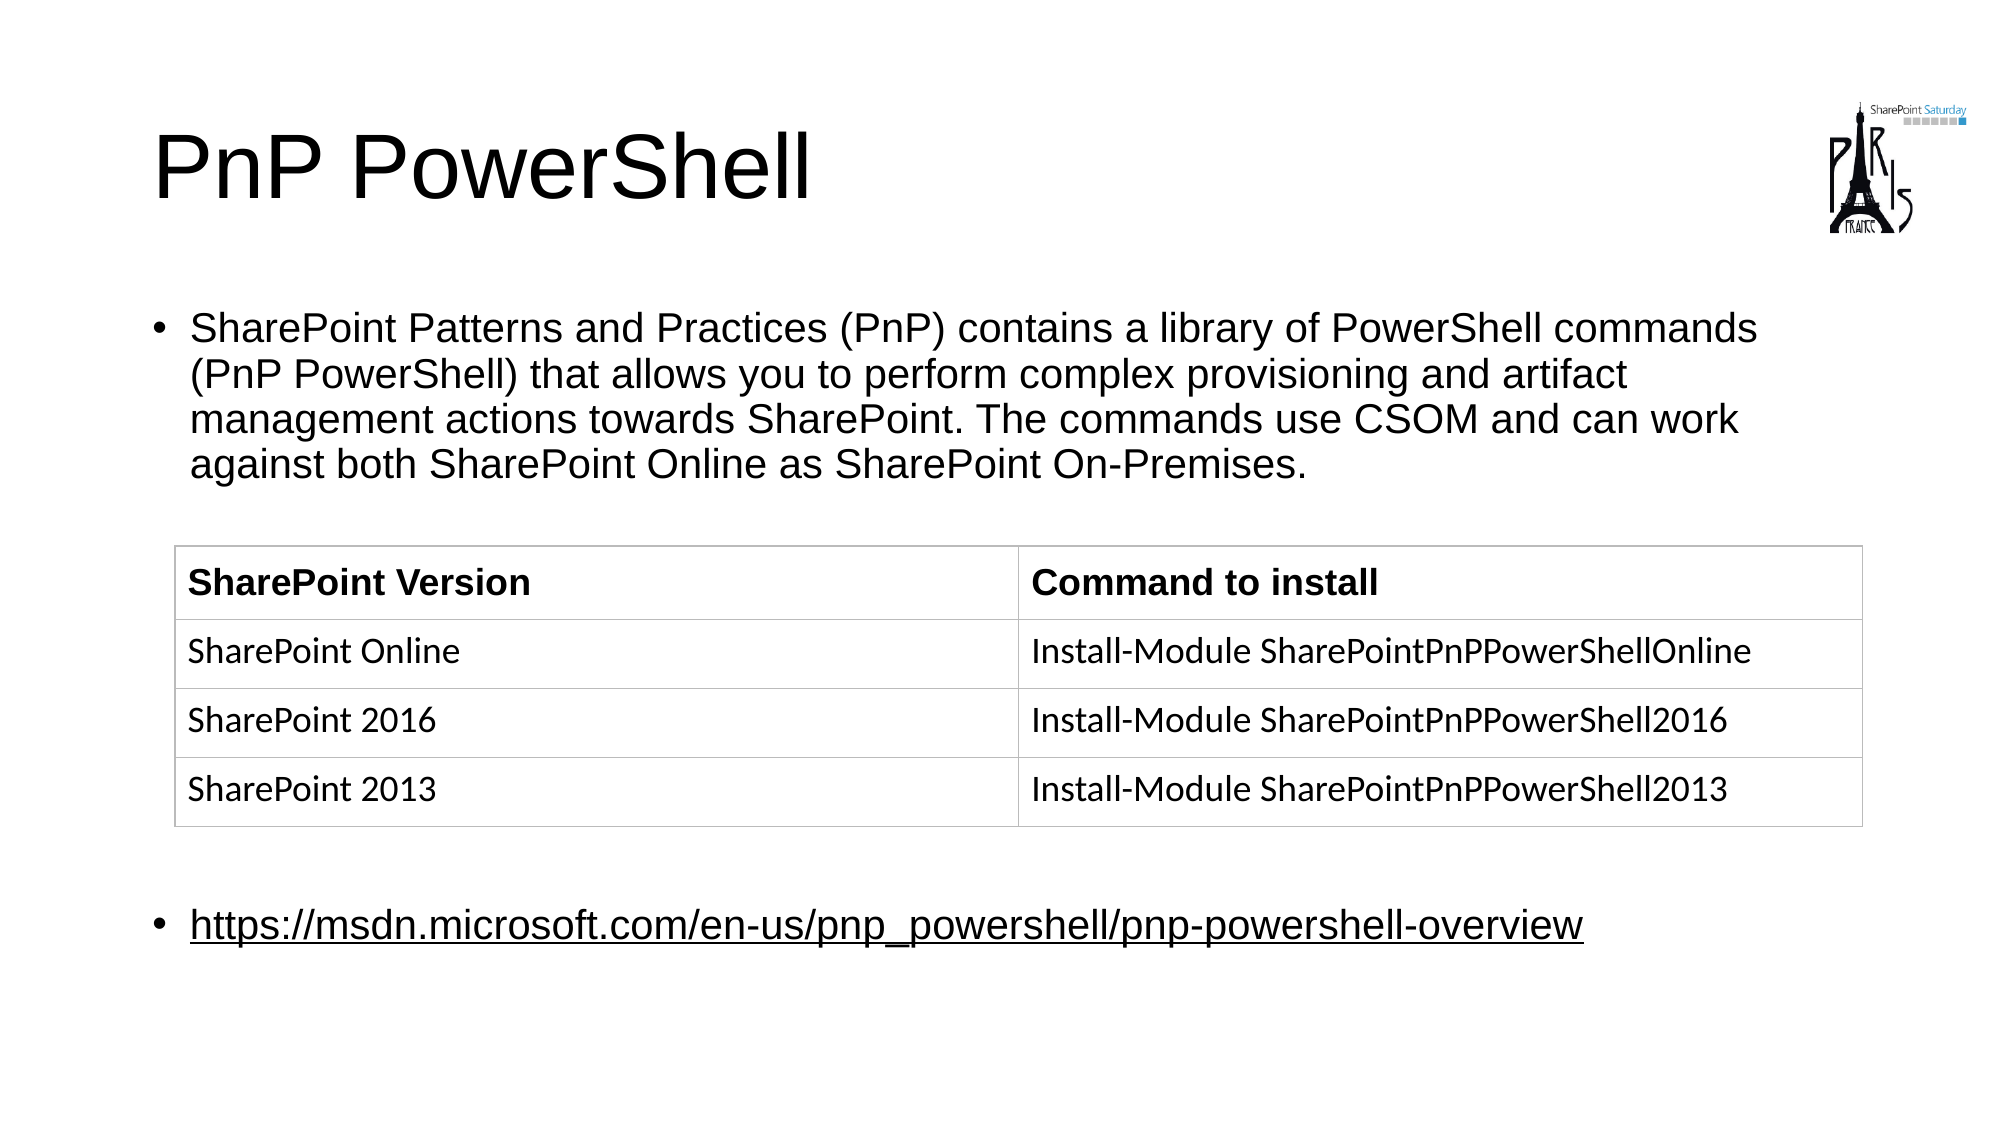

# PnP PowerShell
SharePoint Patterns and Practices (PnP) contains a library of PowerShell commands (PnP PowerShell) that allows you to perform complex provisioning and artifact management actions towards SharePoint. The commands use CSOM and can work against both SharePoint Online as SharePoint On-Premises.

https://msdn.microsoft.com/en-us/pnp_powershell/pnp-powershell-overview
| SharePoint Version | Command to install |
| --- | --- |
| SharePoint Online | Install-Module SharePointPnPPowerShellOnline |
| SharePoint 2016 | Install-Module SharePointPnPPowerShell2016 |
| SharePoint 2013 | Install-Module SharePointPnPPowerShell2013 |